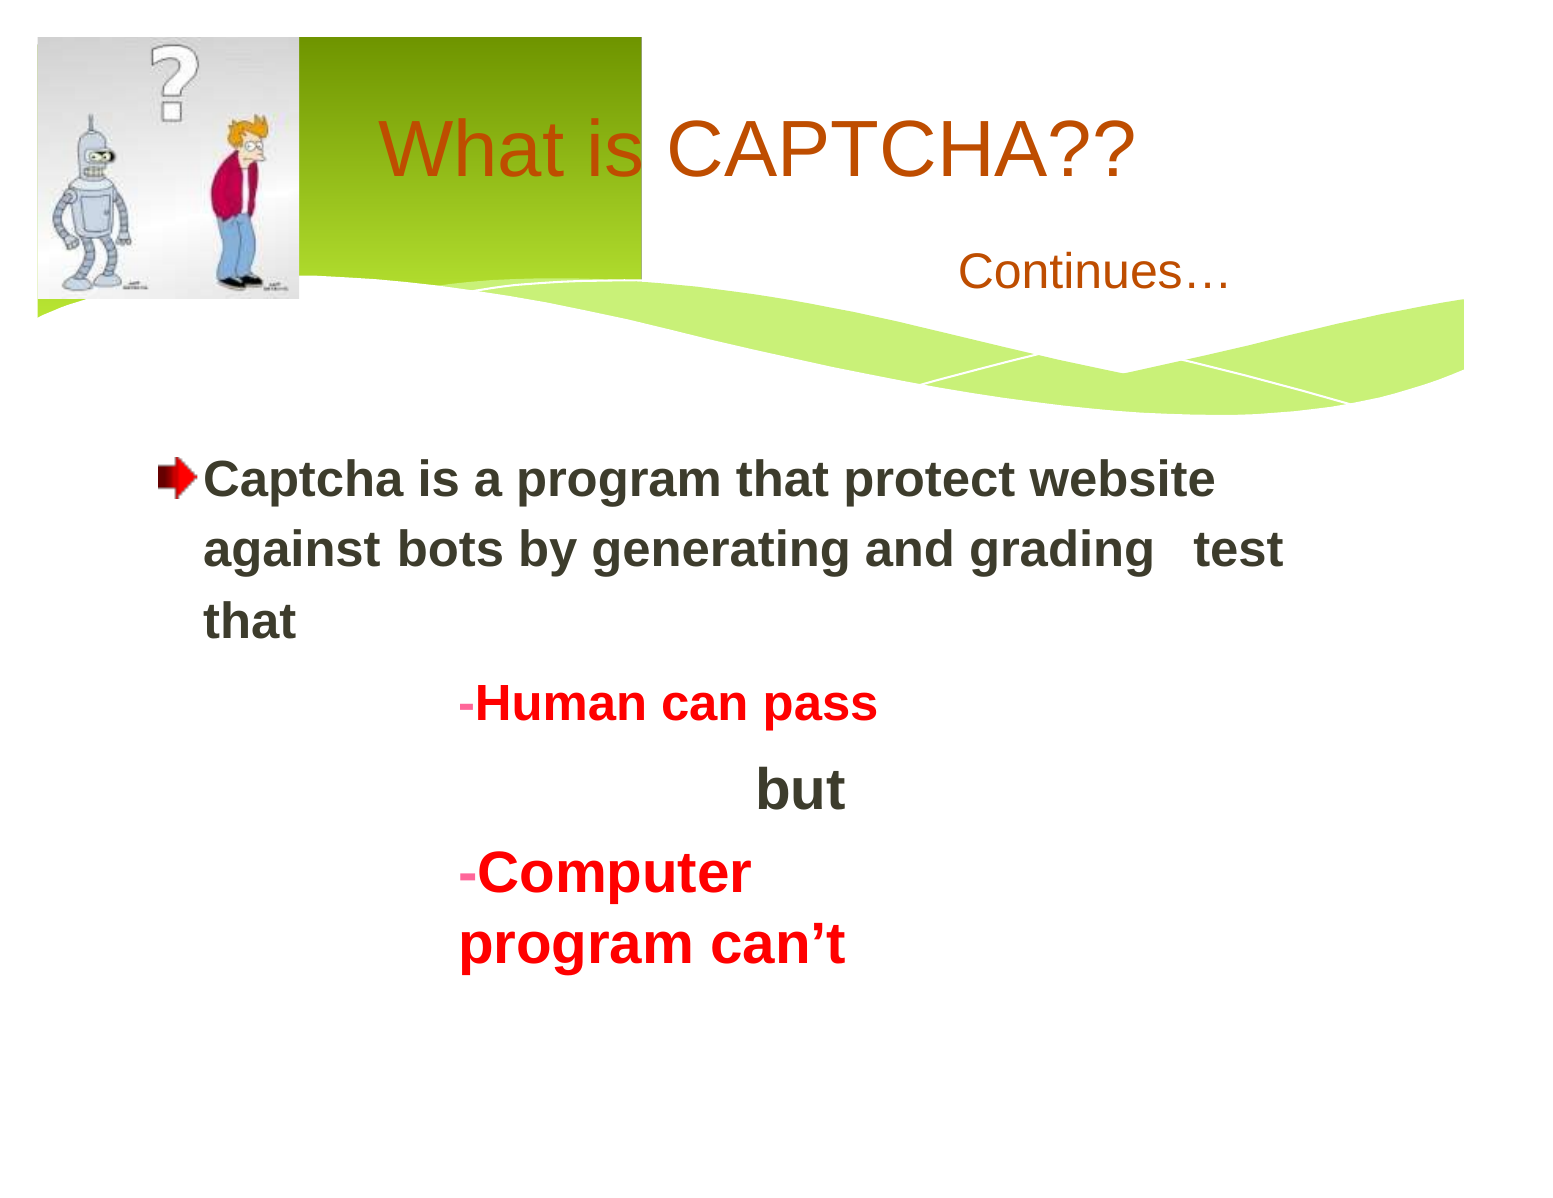

What is CAPTCHA??
Continues…

Captcha is a program that protect website

against
that
bots by generating and grading
test
-Human can pass
but
-Computer program can’t